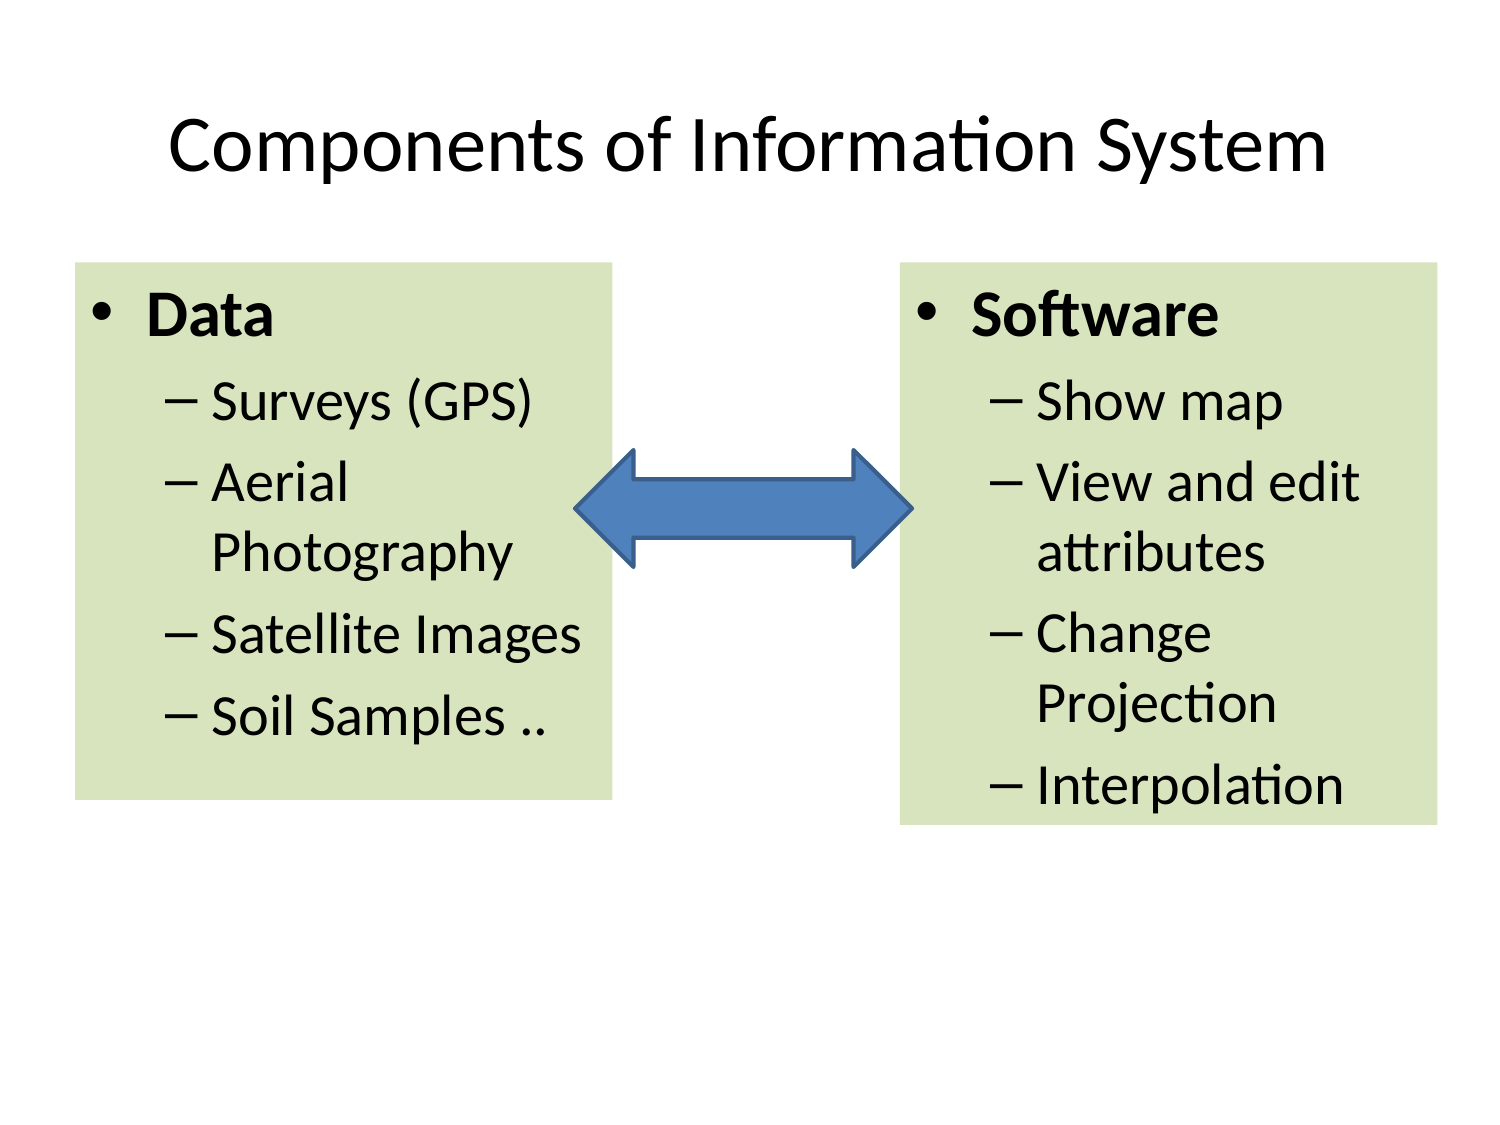

# Components of Information System
Data
Surveys (GPS)
Aerial Photography
Satellite Images
Soil Samples ..
Software
Show map
View and edit attributes
Change Projection
Interpolation